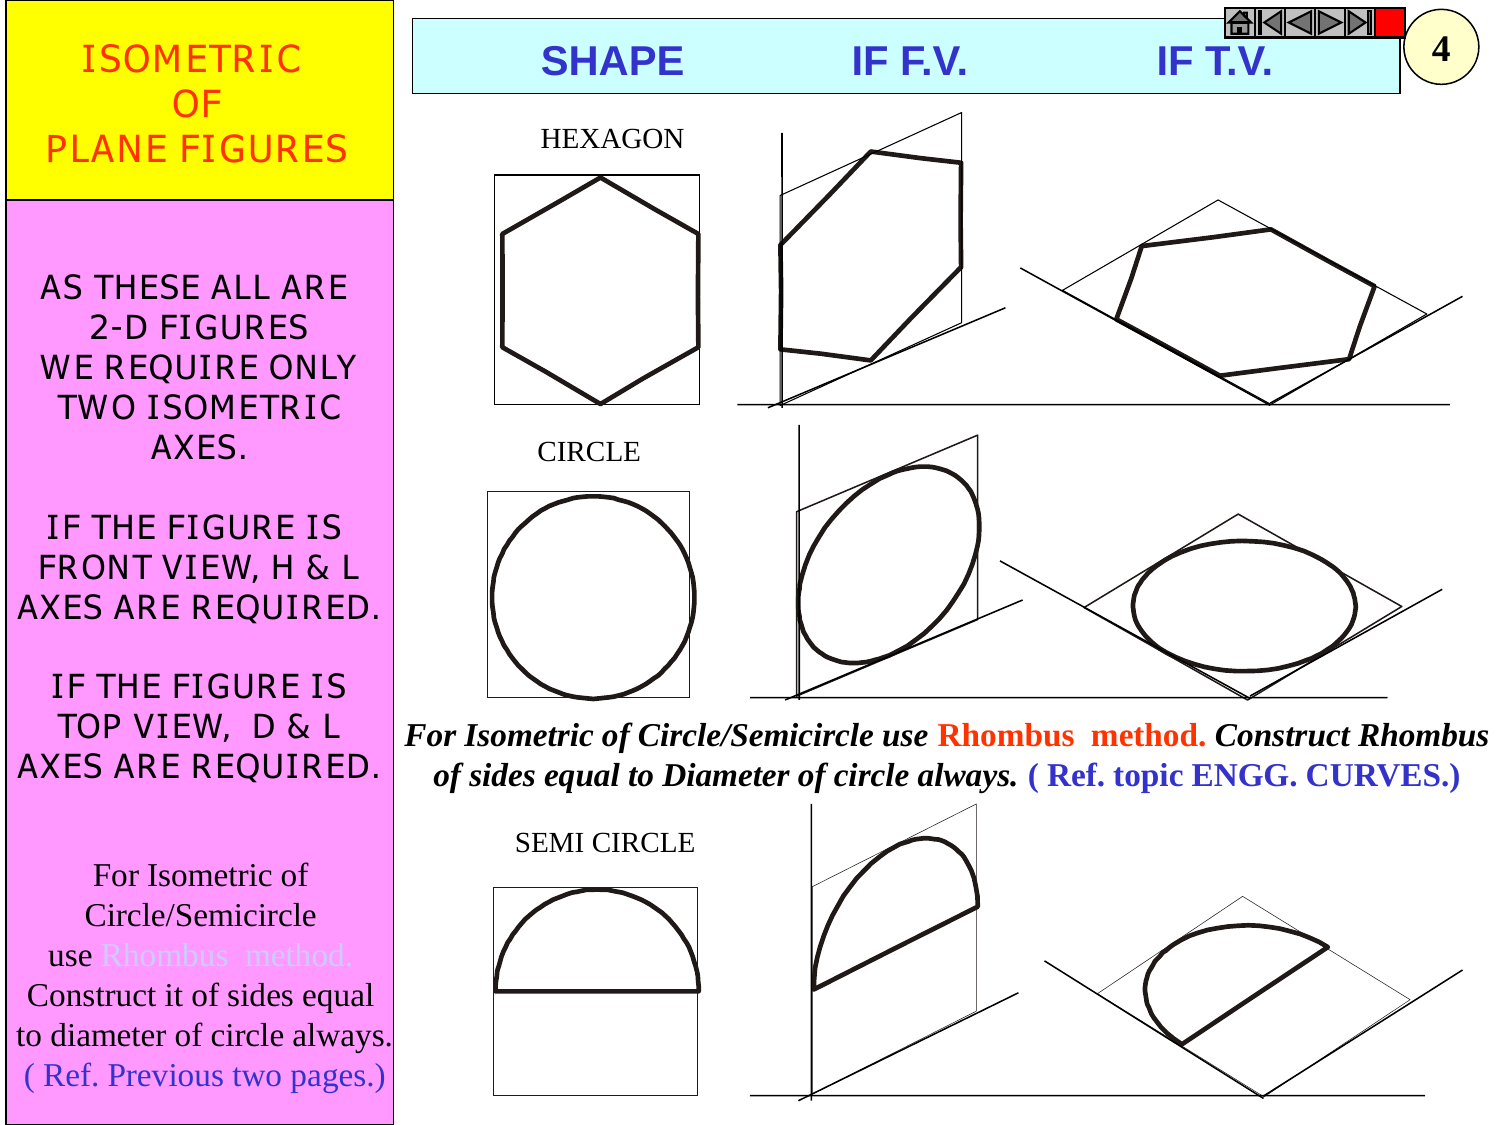

ISOMETRIC
OF
PLANE FIGURES

4

SHAPE
IF F.V.
IF T.V.
HEXAGON

AS THESE ALL ARE
2-D FIGURES
WE REQUIRE ONLY TWO ISOMETRIC AXES.

IF THE FIGURE IS  FRONT VIEW, H & L AXES ARE REQUIRED.

IF THE FIGURE IS TOP VIEW,  D & L AXES ARE REQUIRED.

CIRCLE

For Isometric of Circle/Semicircle use Rhombus  method. Construct Rhombus
of sides equal to Diameter of circle always. ( Ref. topic ENGG. CURVES.)

SEMI CIRCLE

For Isometric of
Circle/Semicircle
use Rhombus  method.
Construct it of sides equal
to diameter of circle always.
( Ref. Previous two pages.)